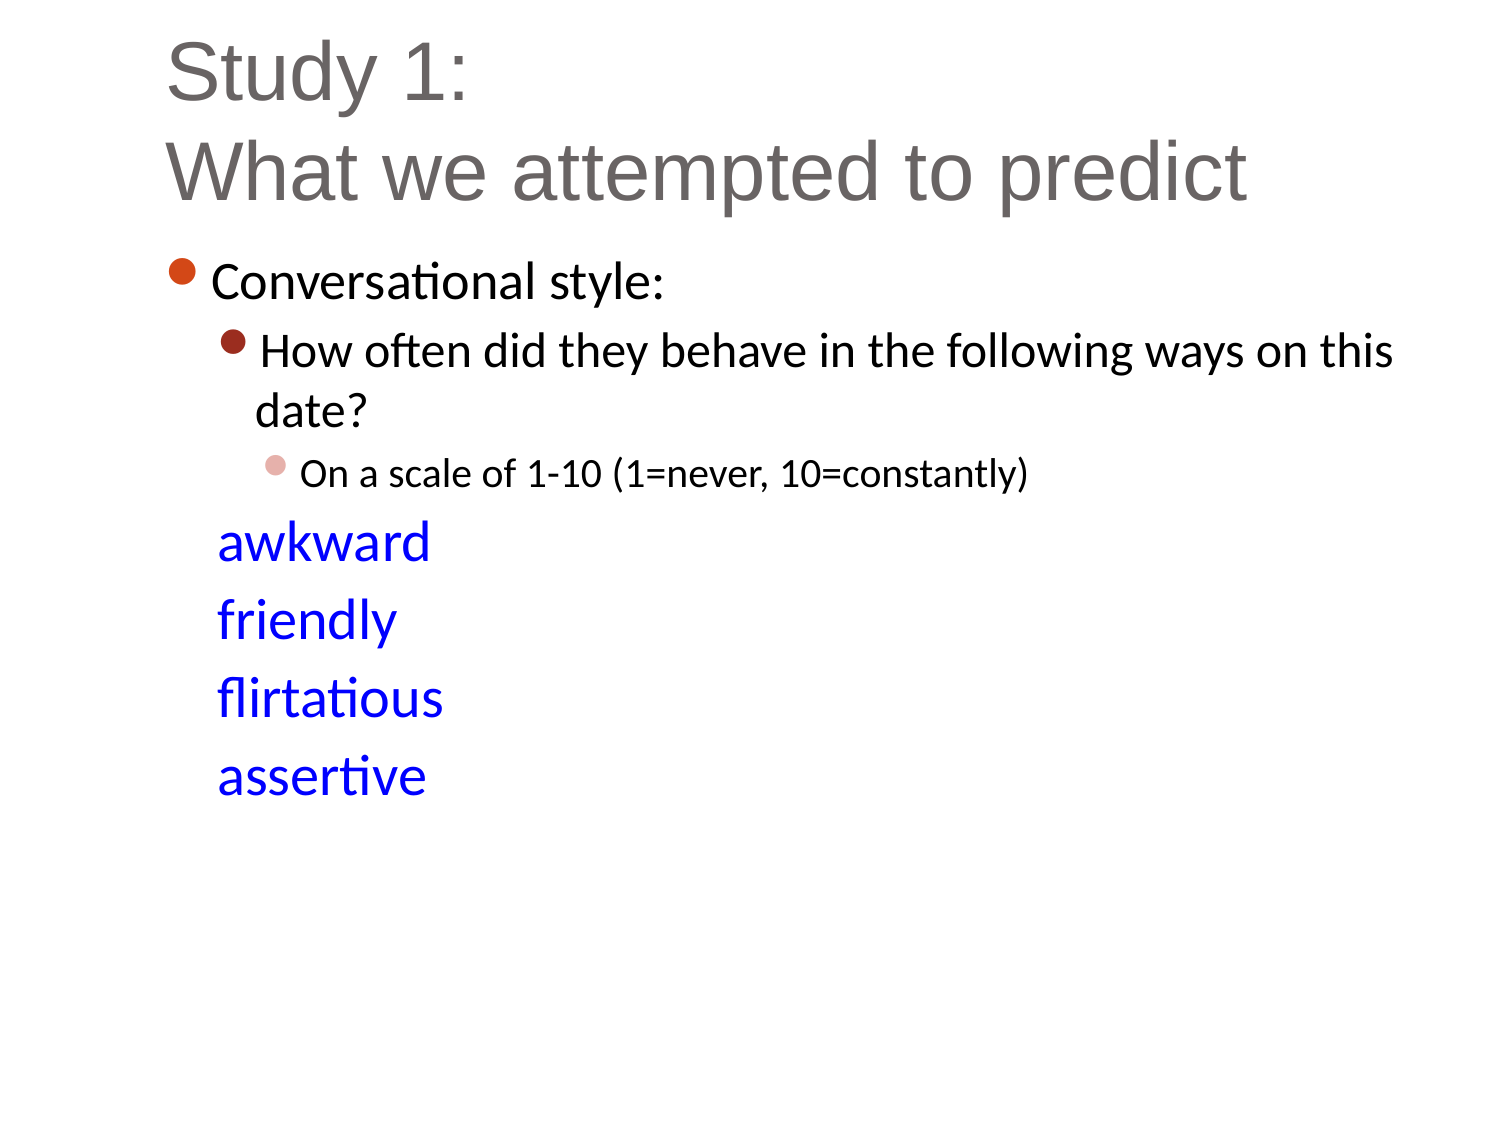

# Study 1: What we attempted to predict
Conversational style:
How often did they behave in the following ways on this date?
On a scale of 1-10 (1=never, 10=constantly)
awkward
friendly
flirtatious
assertive